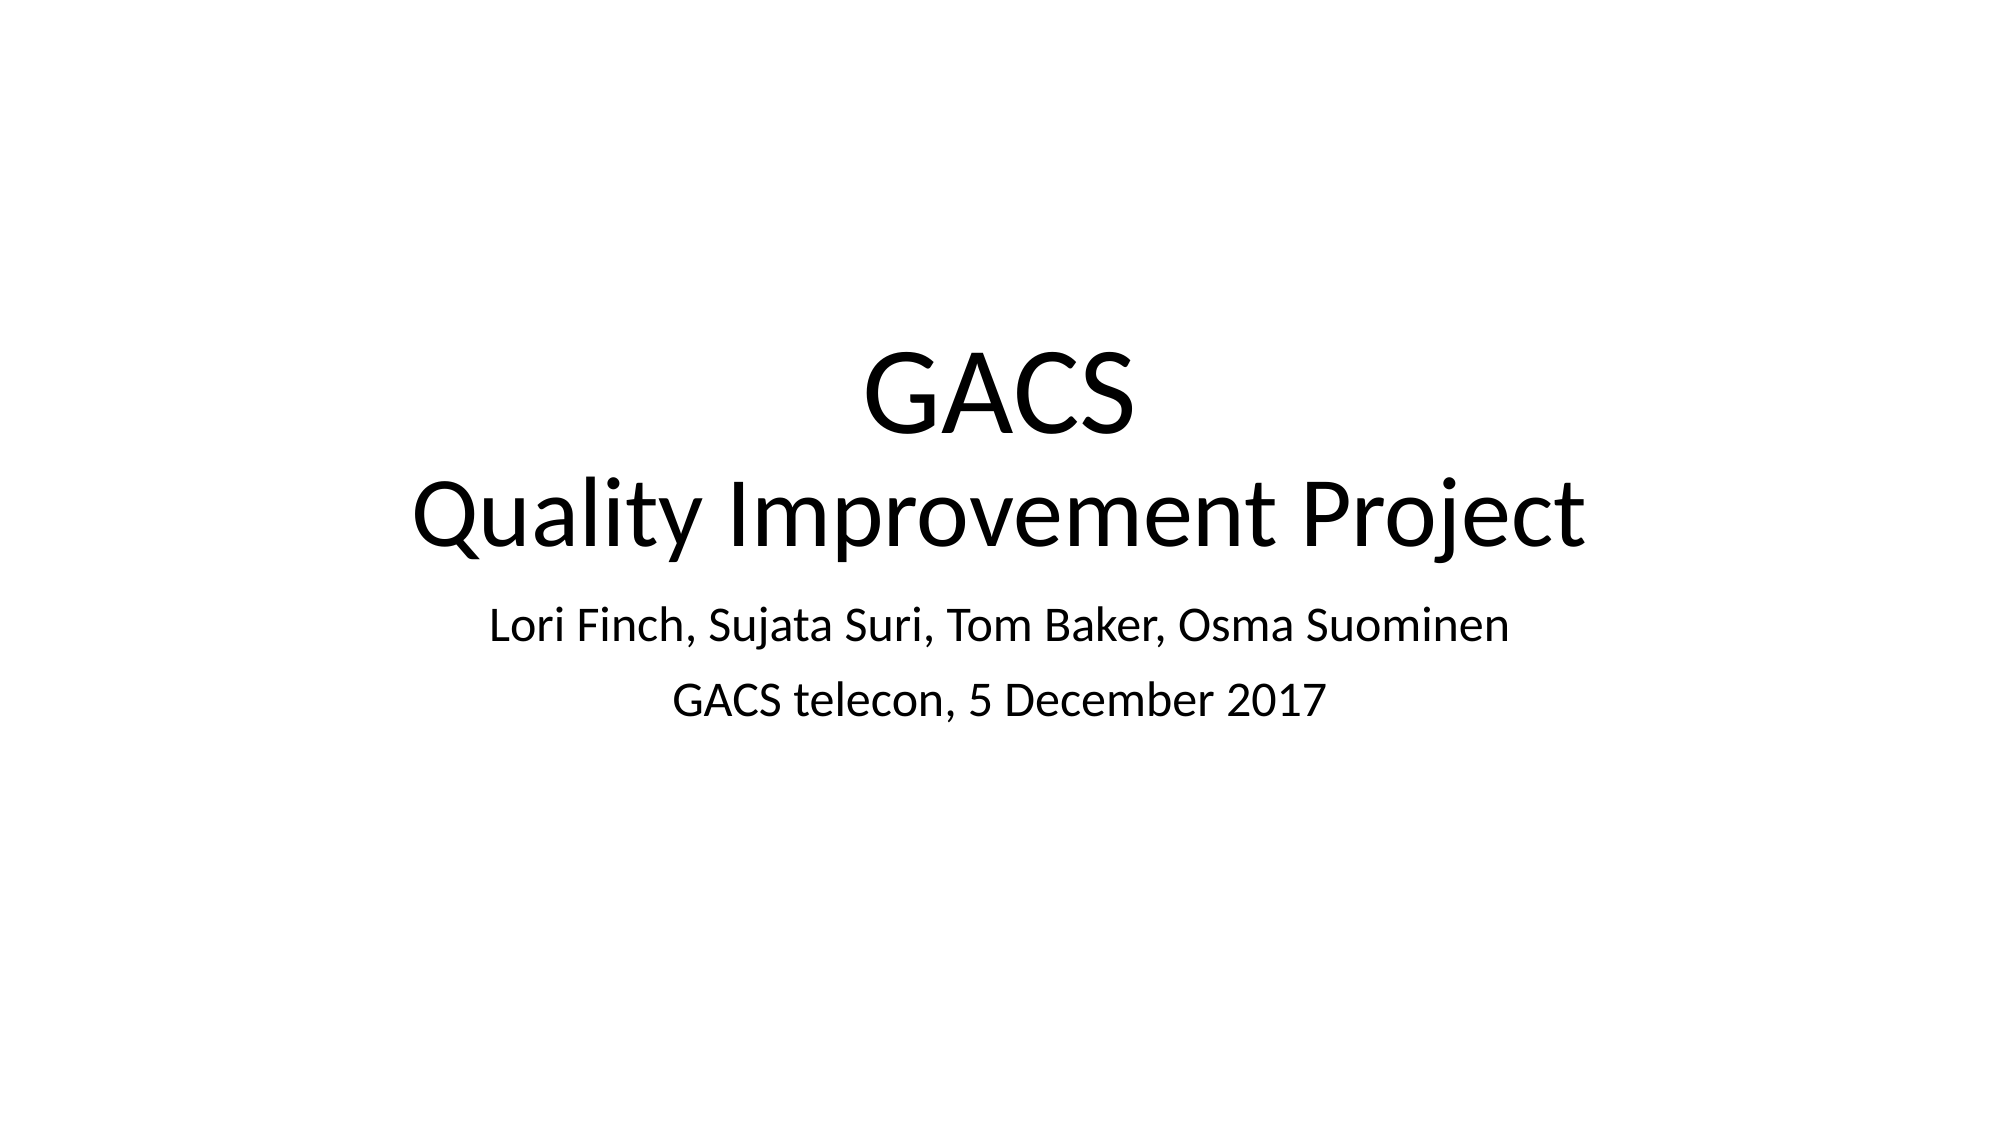

# GACS Quality Improvement Project
Lori Finch, Sujata Suri, Tom Baker, Osma Suominen
GACS telecon, 5 December 2017